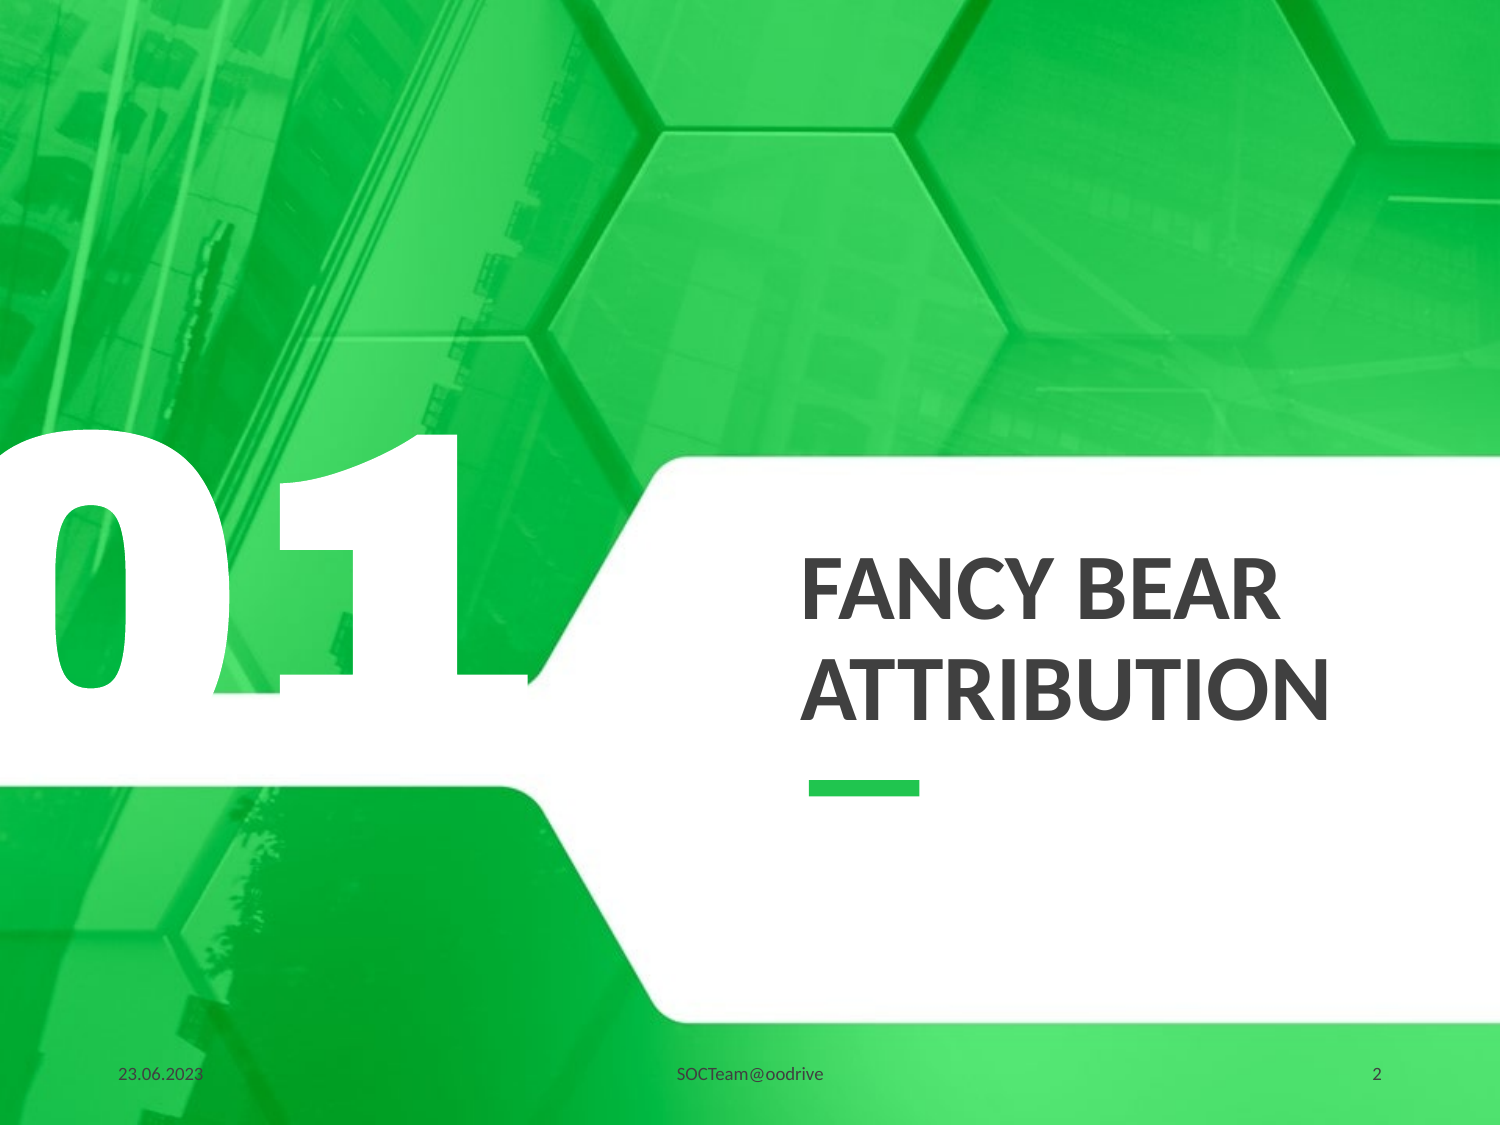

01
# Fancy bear attribution
23.06.2023
SOCTeam@oodrive
2